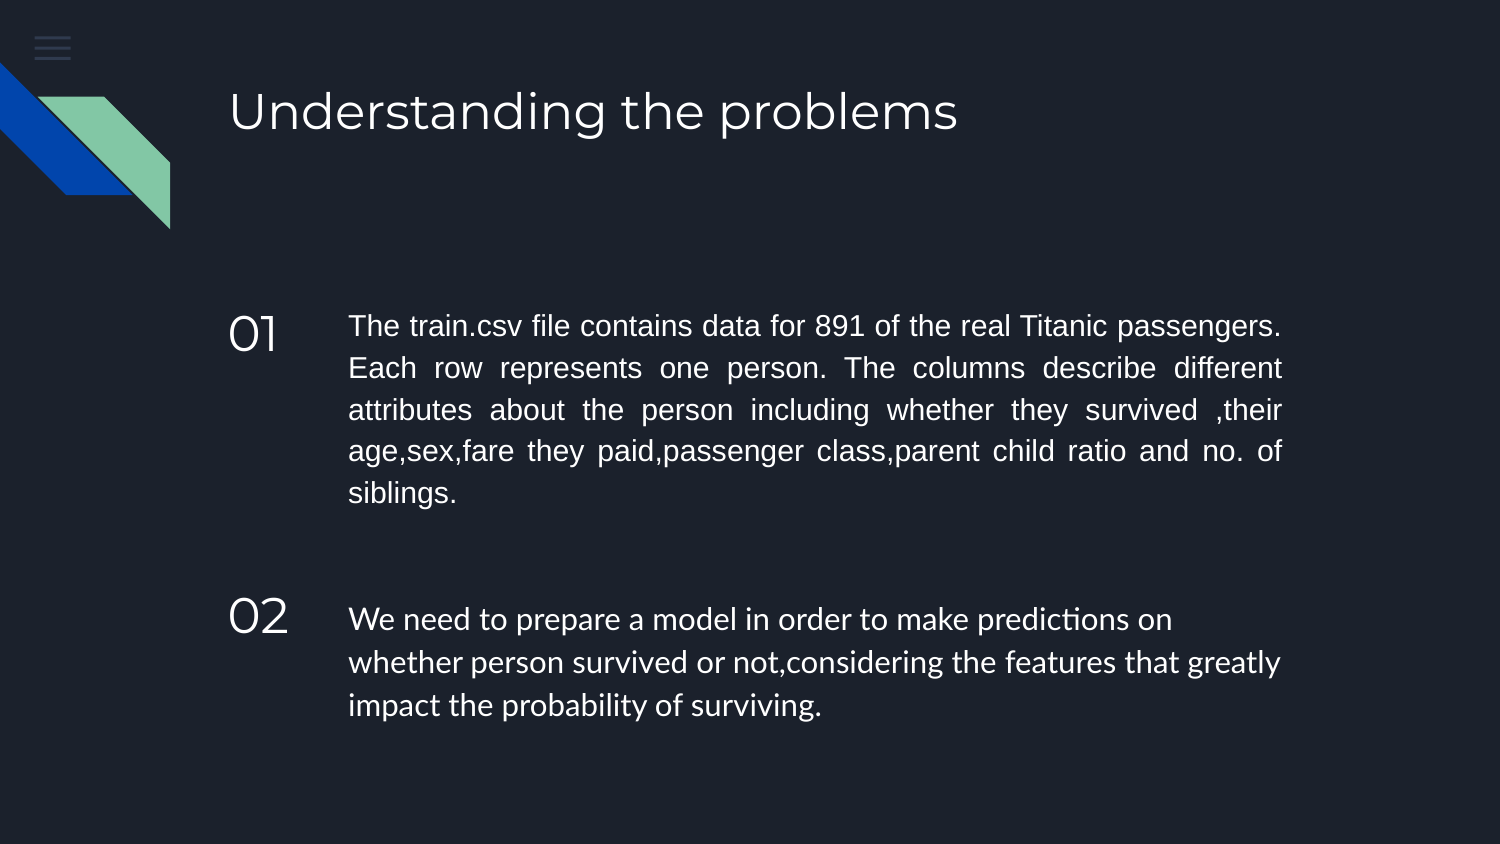

# Understanding the problems
01

The train.csv file contains data for 891 of the real Titanic passengers. Each row represents one person. The columns describe different attributes about the person including whether they survived ,their age,sex,fare they paid,passenger class,parent child ratio and no. of siblings.
02

We need to prepare a model in order to make predictions on whether person survived or not,considering the features that greatly impact the probability of surviving.